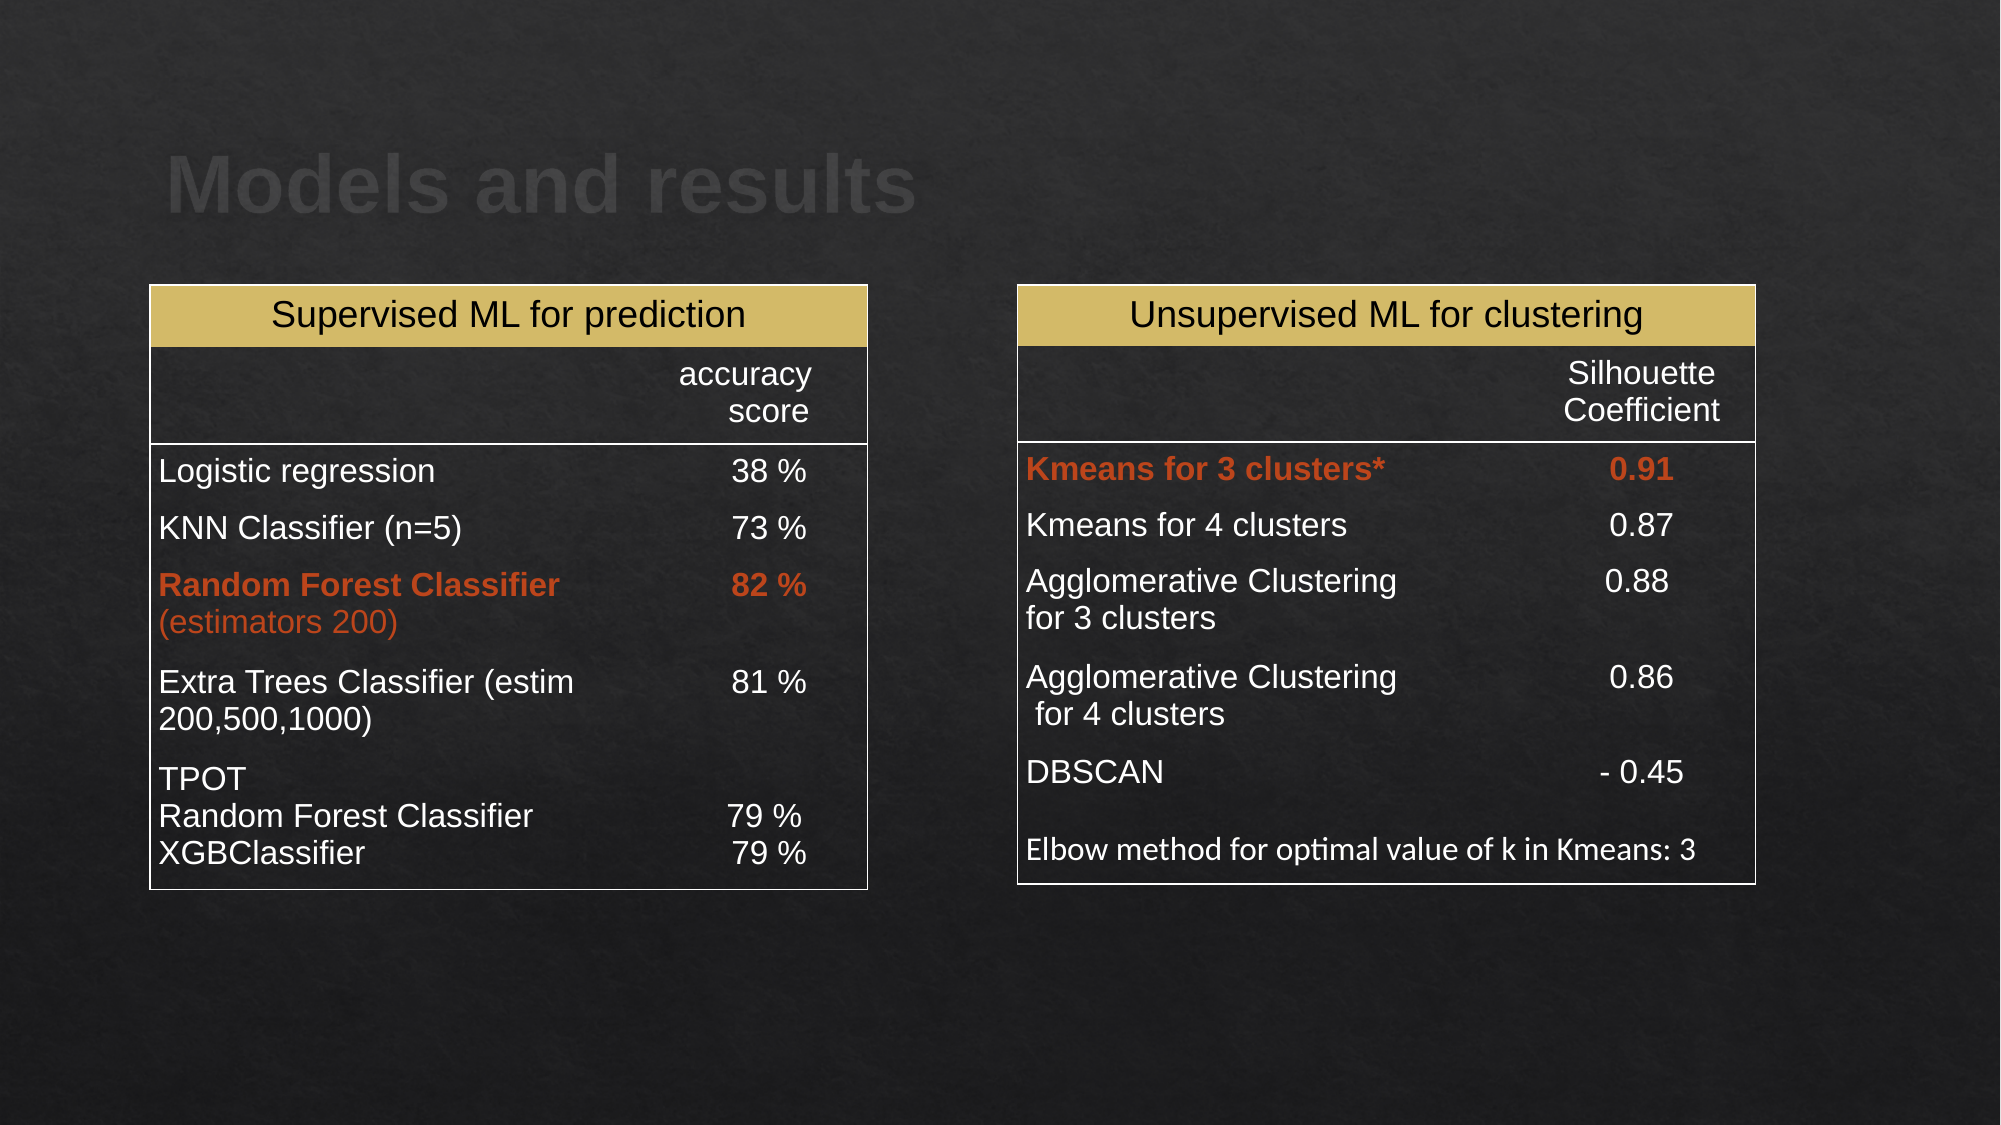

# Models and results
| Unsupervised ML for clustering |  |
| --- | --- |
|  | Silhouette Coefficient |
| Kmeans for 3 clusters\* | 0.91 |
| Kmeans for 4 clusters | 0.87 |
| Agglomerative Clustering for 3 clusters | 0.88 |
| Agglomerative Clustering for 4 clusters | 0.86 |
| DBSCAN | - 0.45 |
|  |  |
| Elbow method for optimal value of k in Kmeans: 3 |  |
| Supervised ML for prediction |  |
| --- | --- |
|  | accuracy score |
| Logistic regression | 38 % |
| KNN Classifier (n=5) | 73 % |
| Random Forest Classifier (estimators 200) | 82 % |
| Extra Trees Classifier (estim 200,500,1000) | 81 % |
| TPOT Random Forest Classifier XGBClassifier | 79 % 79 % |